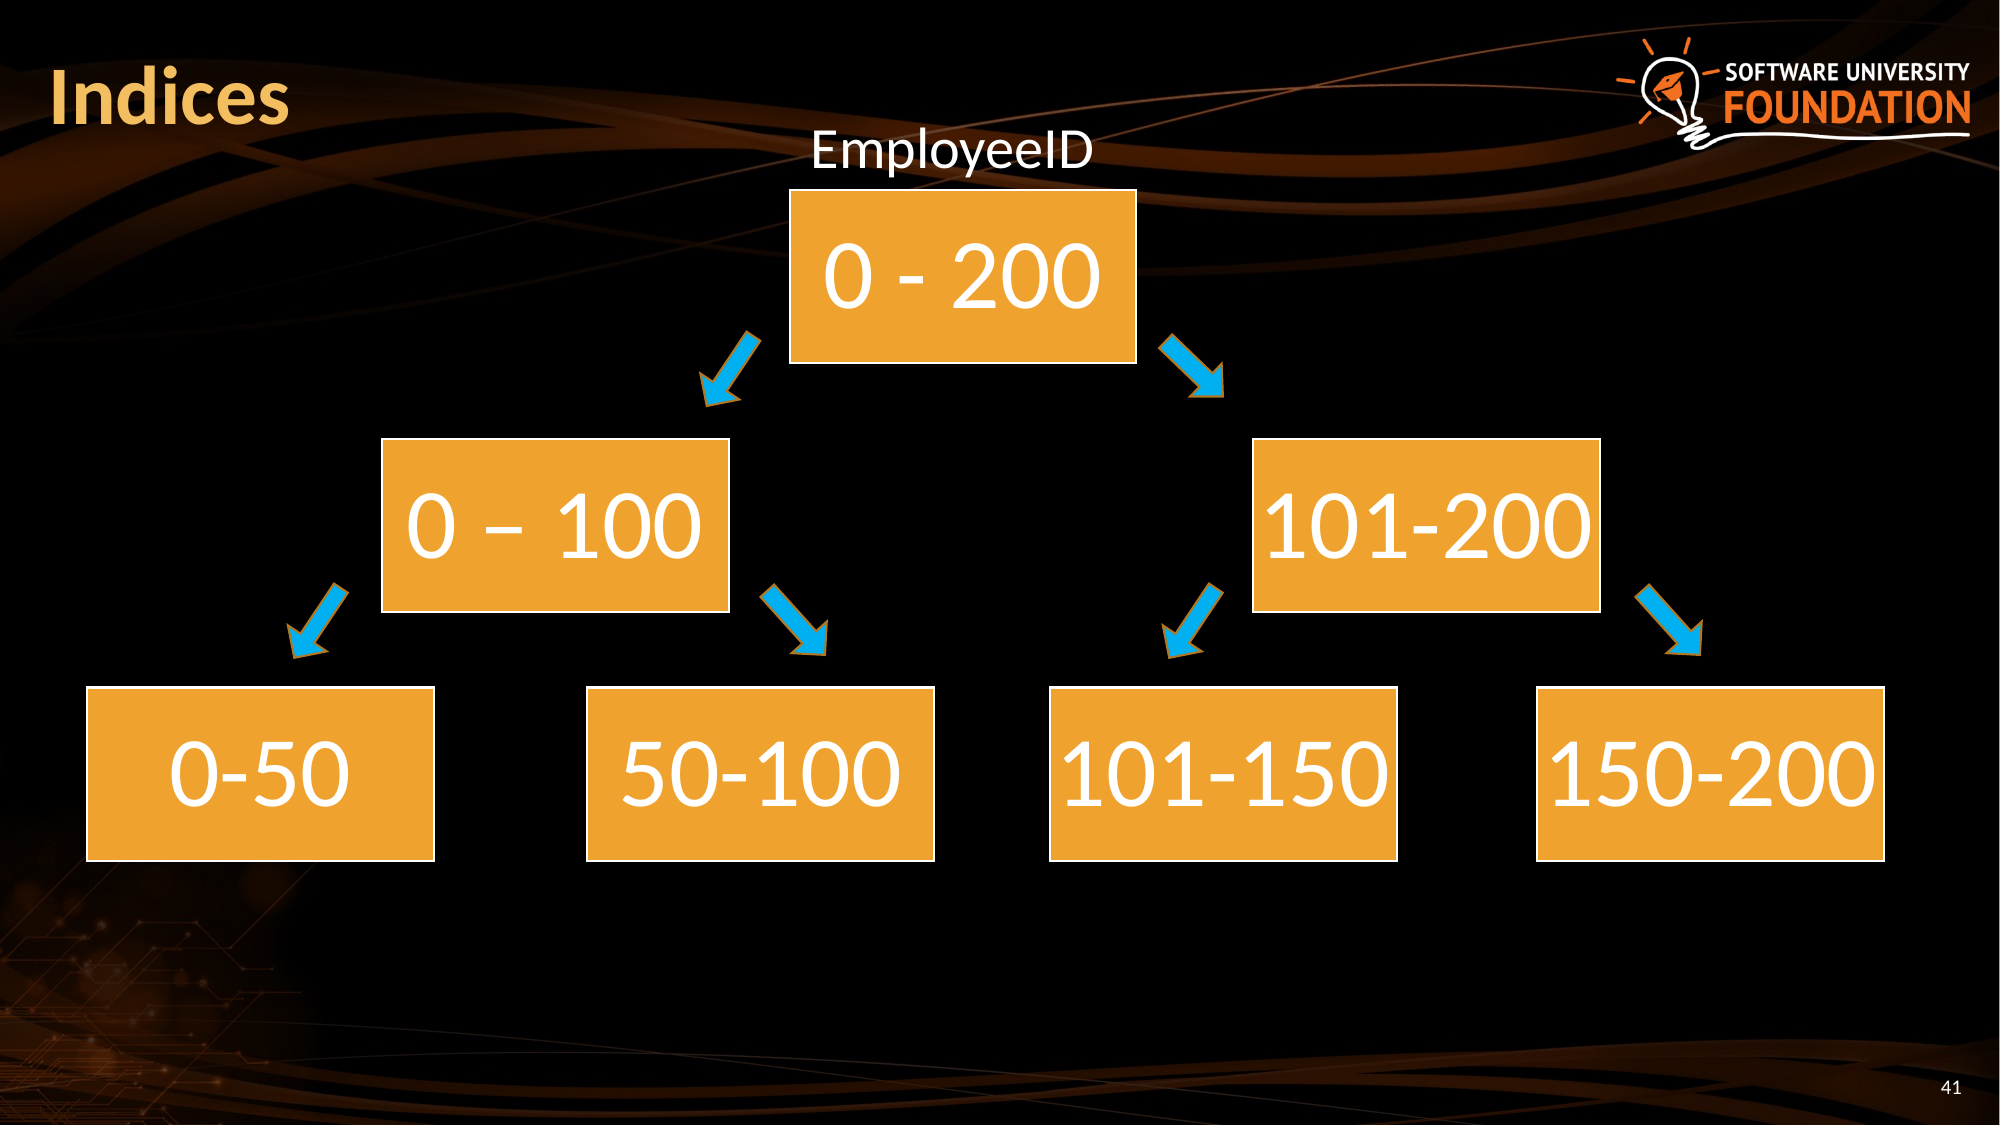

# Indices
EmployeeID
0 - 200
0 – 100
50-100
0-50
101-200
101-150
150-200

41